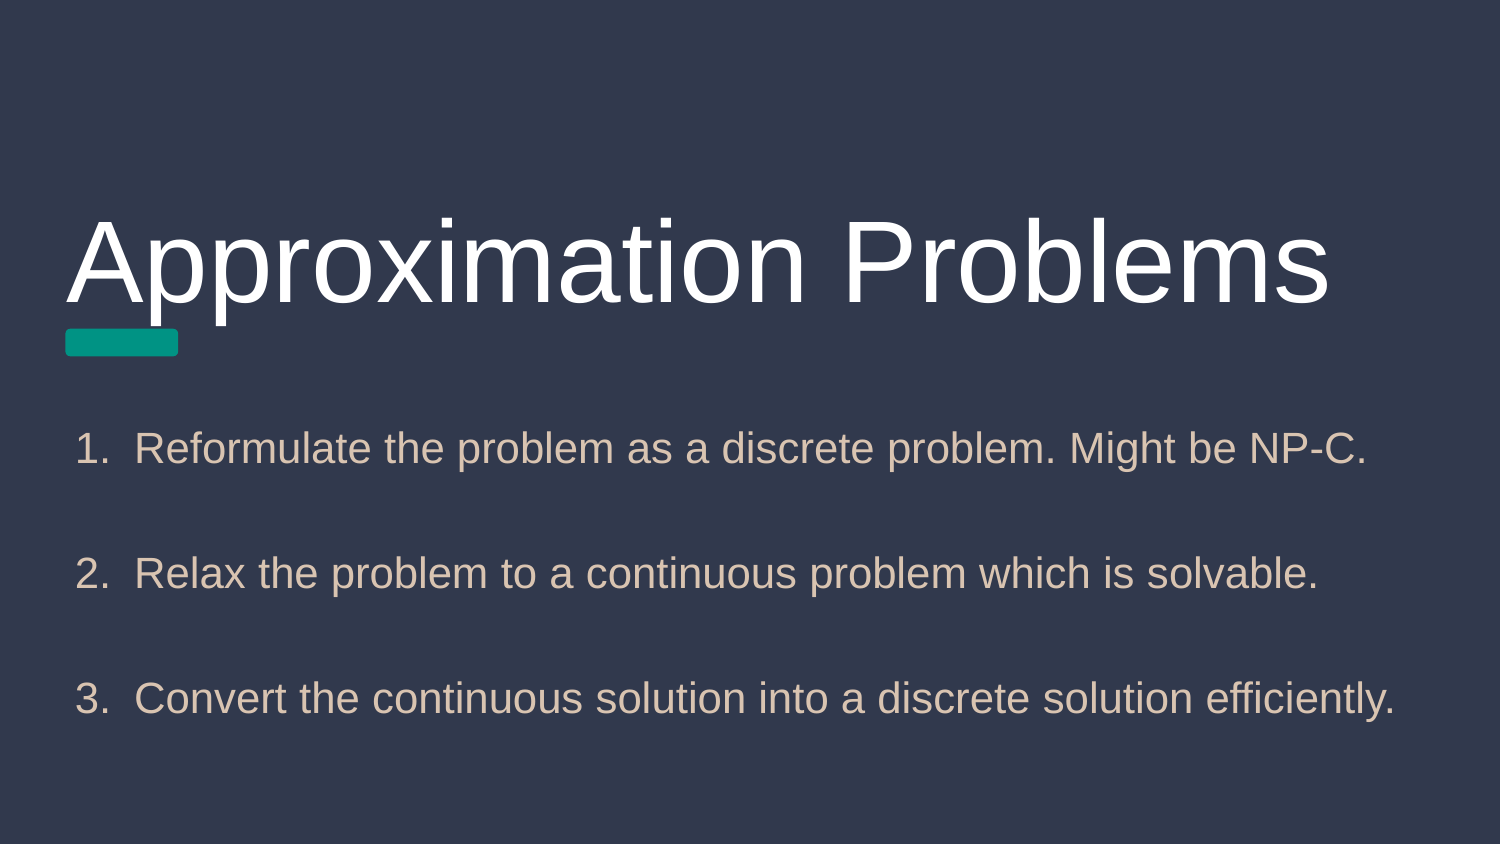

# Approximation Problems

Reformulate the problem as a discrete problem. Might be NP-C.

Relax the problem to a continuous problem which is solvable.

Convert the continuous solution into a discrete solution efficiently.